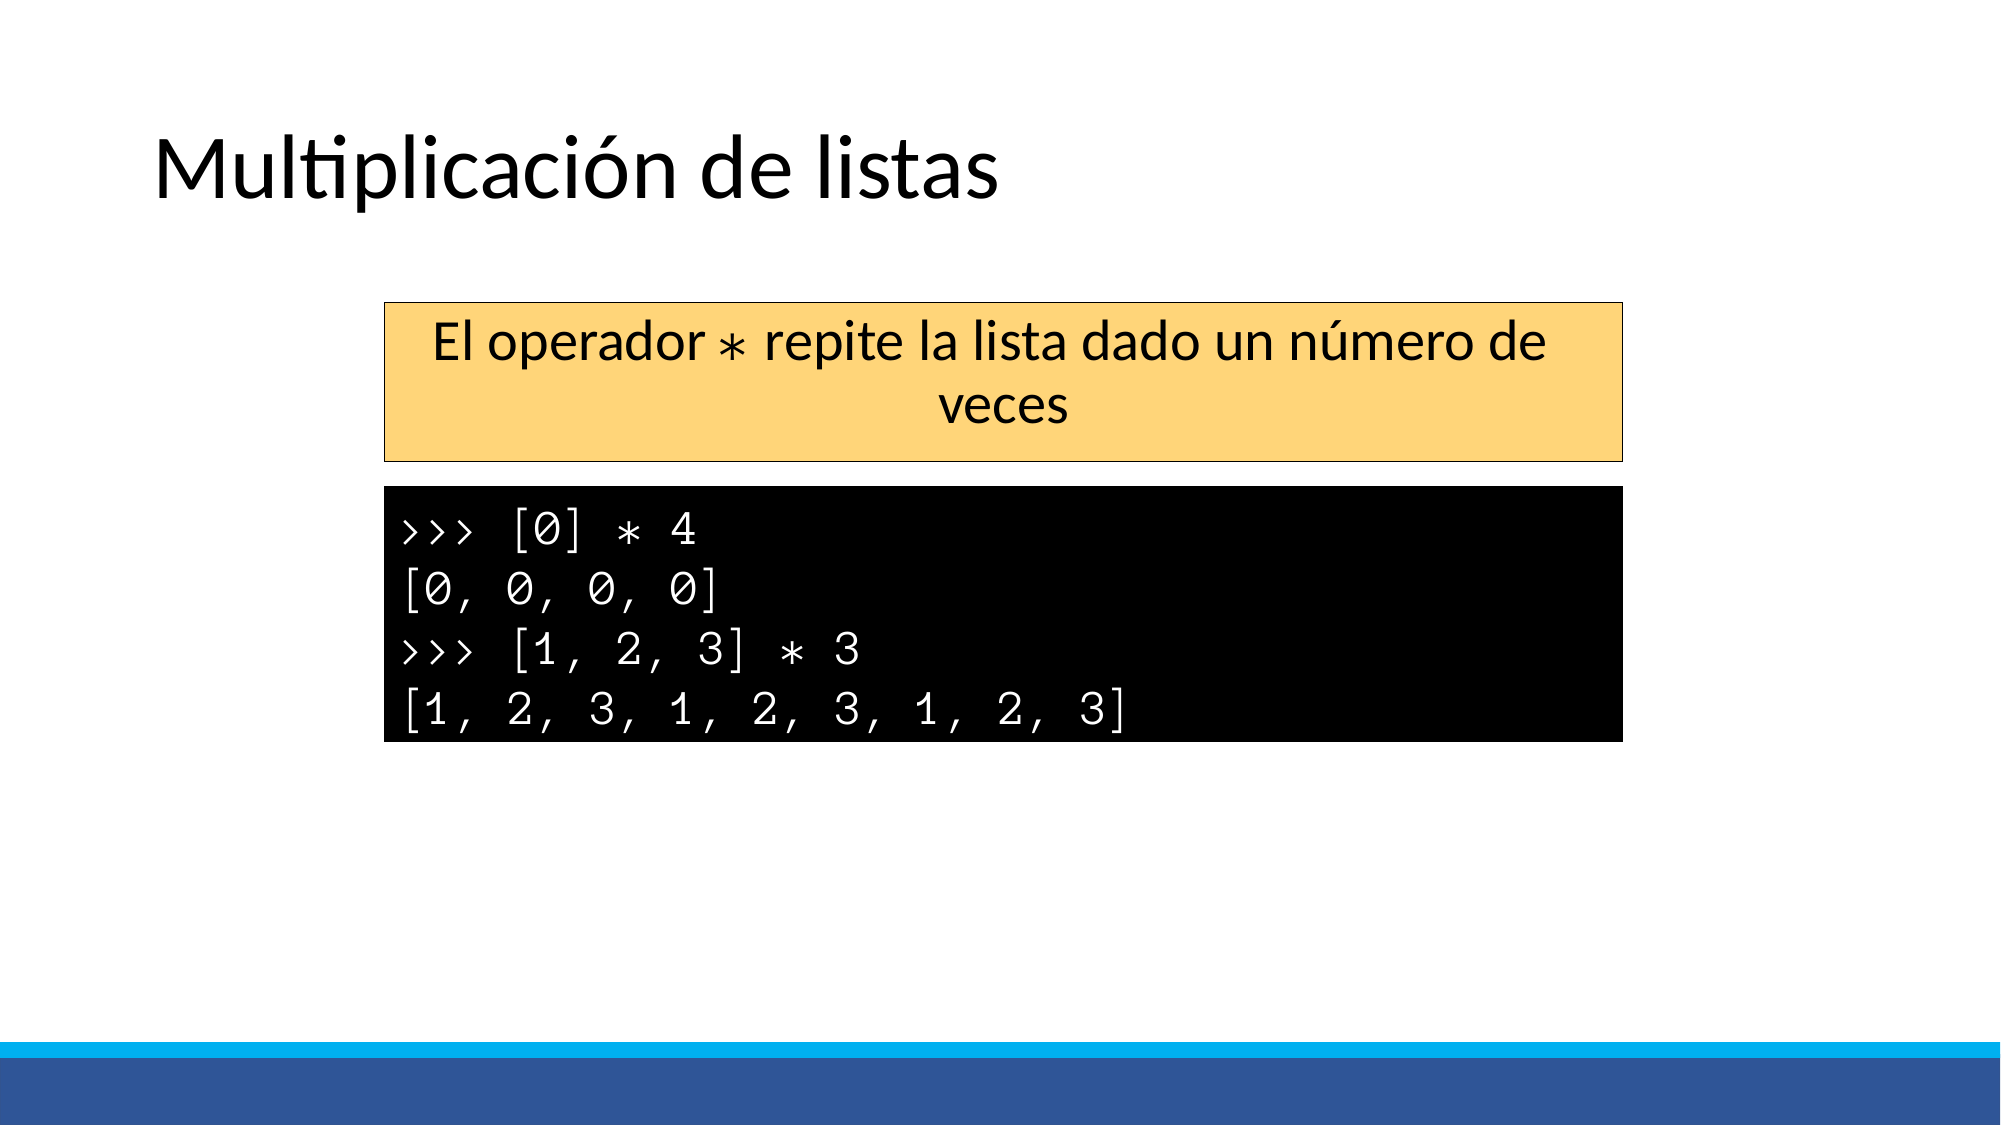

# Multiplicación de listas
El operador * repite la lista dado un número de   veces
>>> [0] * 4
[0, 0, 0, 0]
>>> [1, 2, 3] * 3
[1, 2, 3, 1, 2, 3, 1, 2, 3]